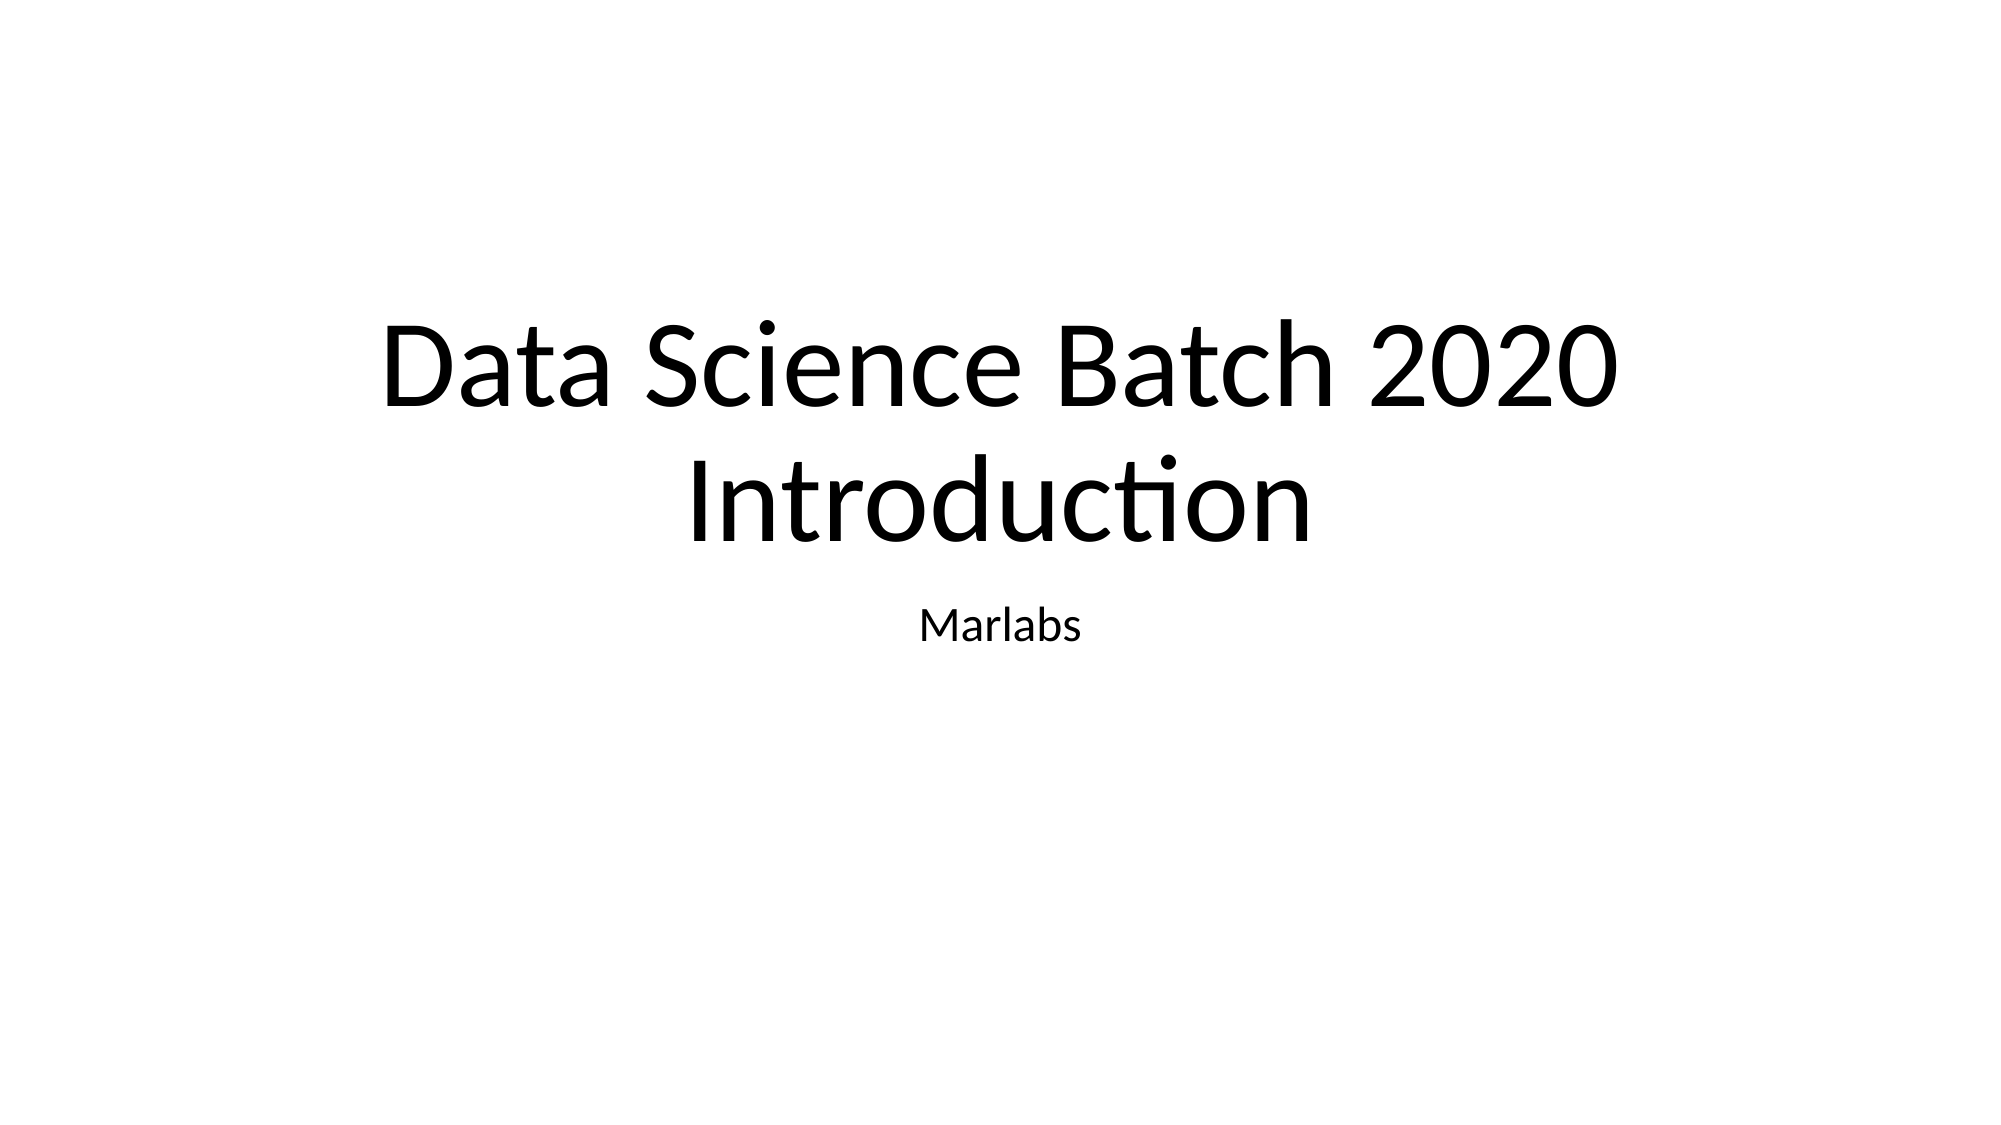

# Data Science Batch 2020 Introduction
Marlabs